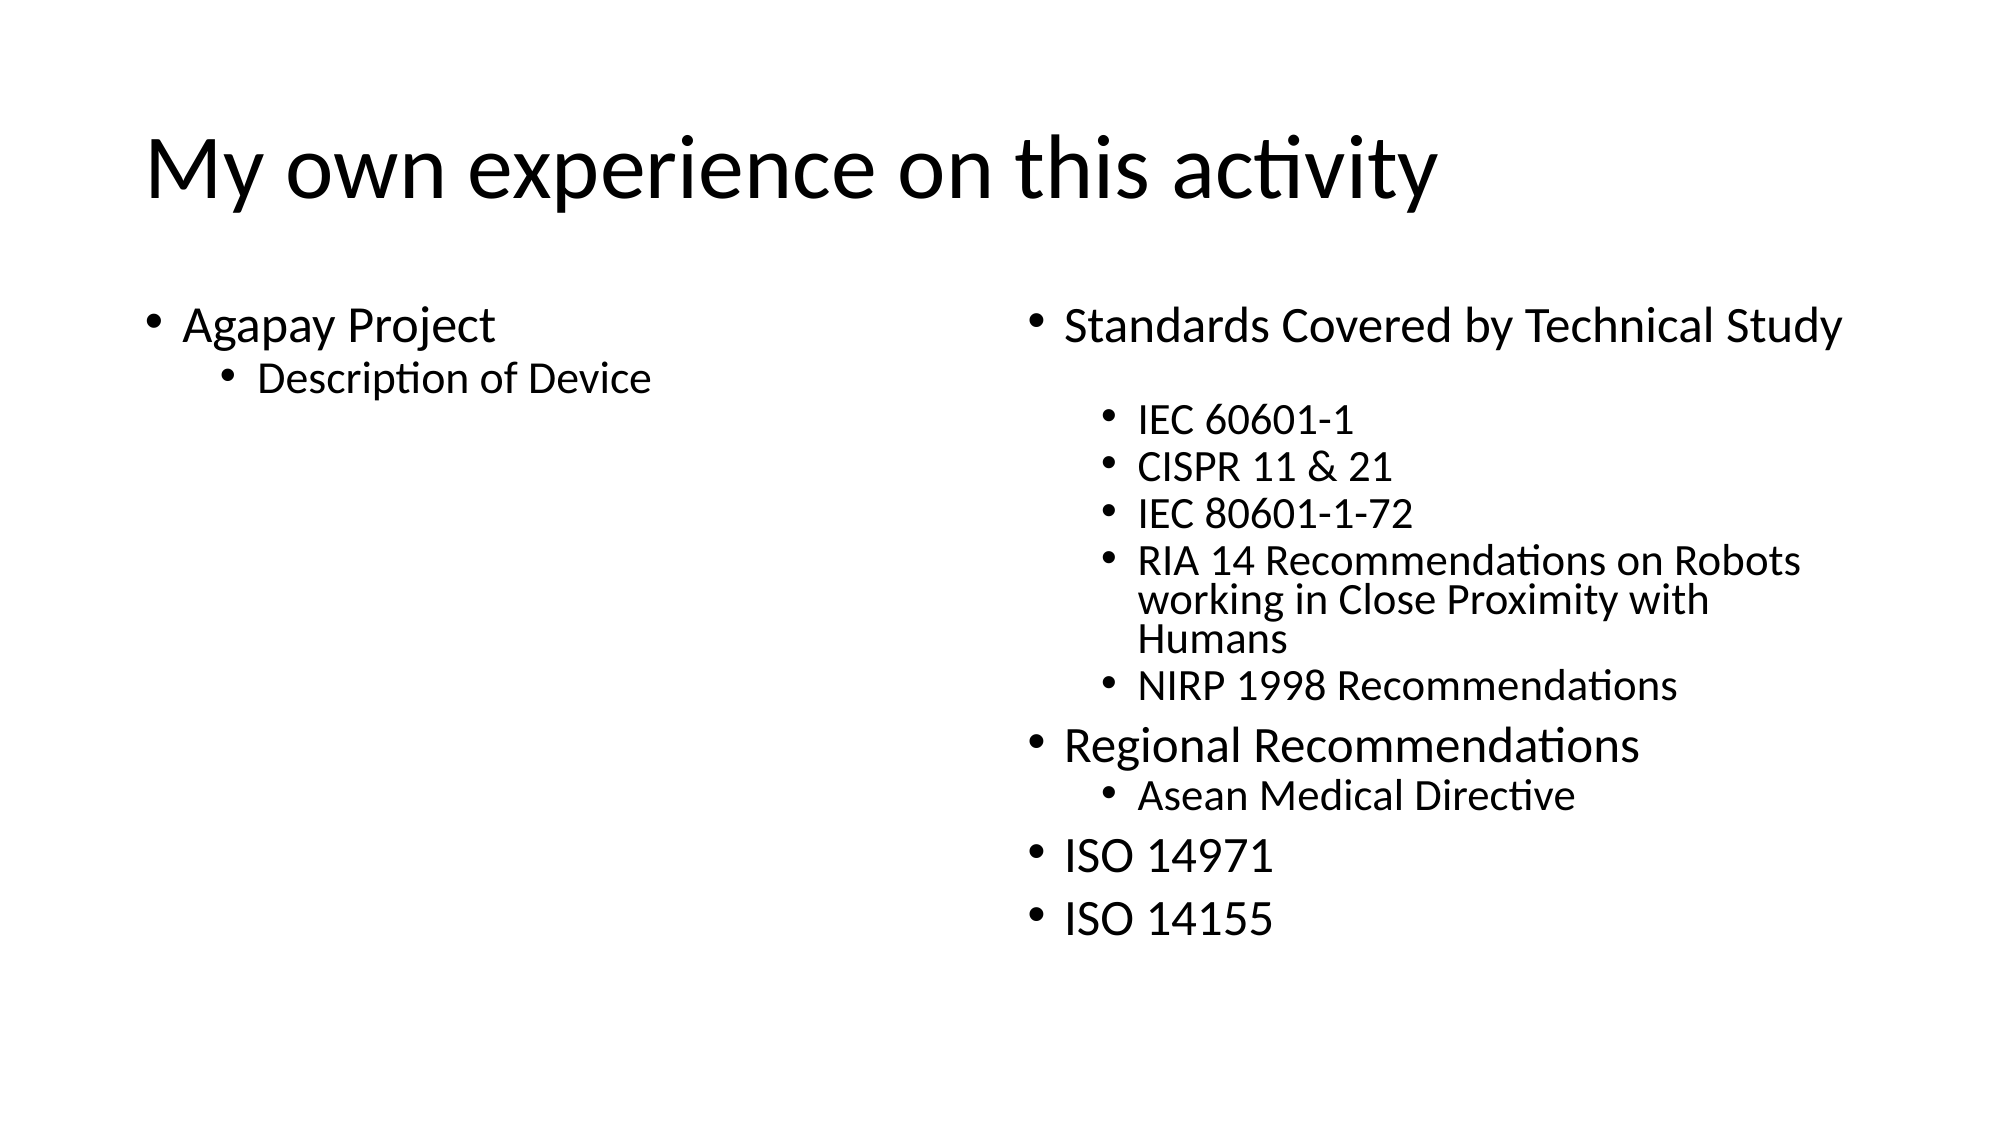

# My own experience on this activity
Agapay Project
Description of Device
Standards Covered by Technical Study
IEC 60601-1
CISPR 11 & 21
IEC 80601-1-72
RIA 14 Recommendations on Robots working in Close Proximity with Humans
NIRP 1998 Recommendations
Regional Recommendations
Asean Medical Directive
ISO 14971
ISO 14155